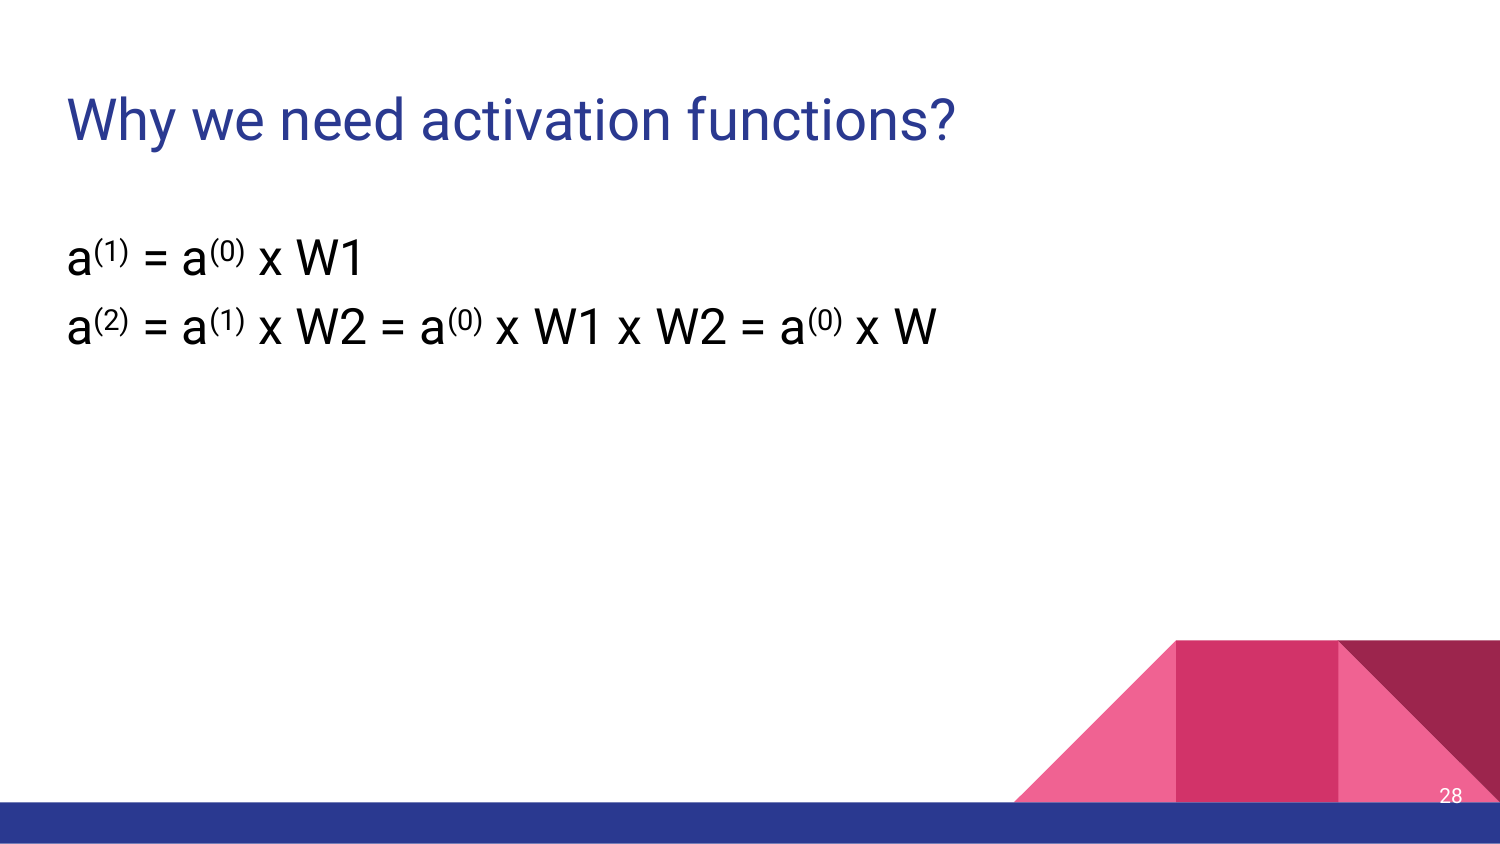

# Why we need activation functions?
a(1) = a(0) x W1
a(2) = a(1) x W2 = a(0) x W1 x W2 = a(0) x W
28